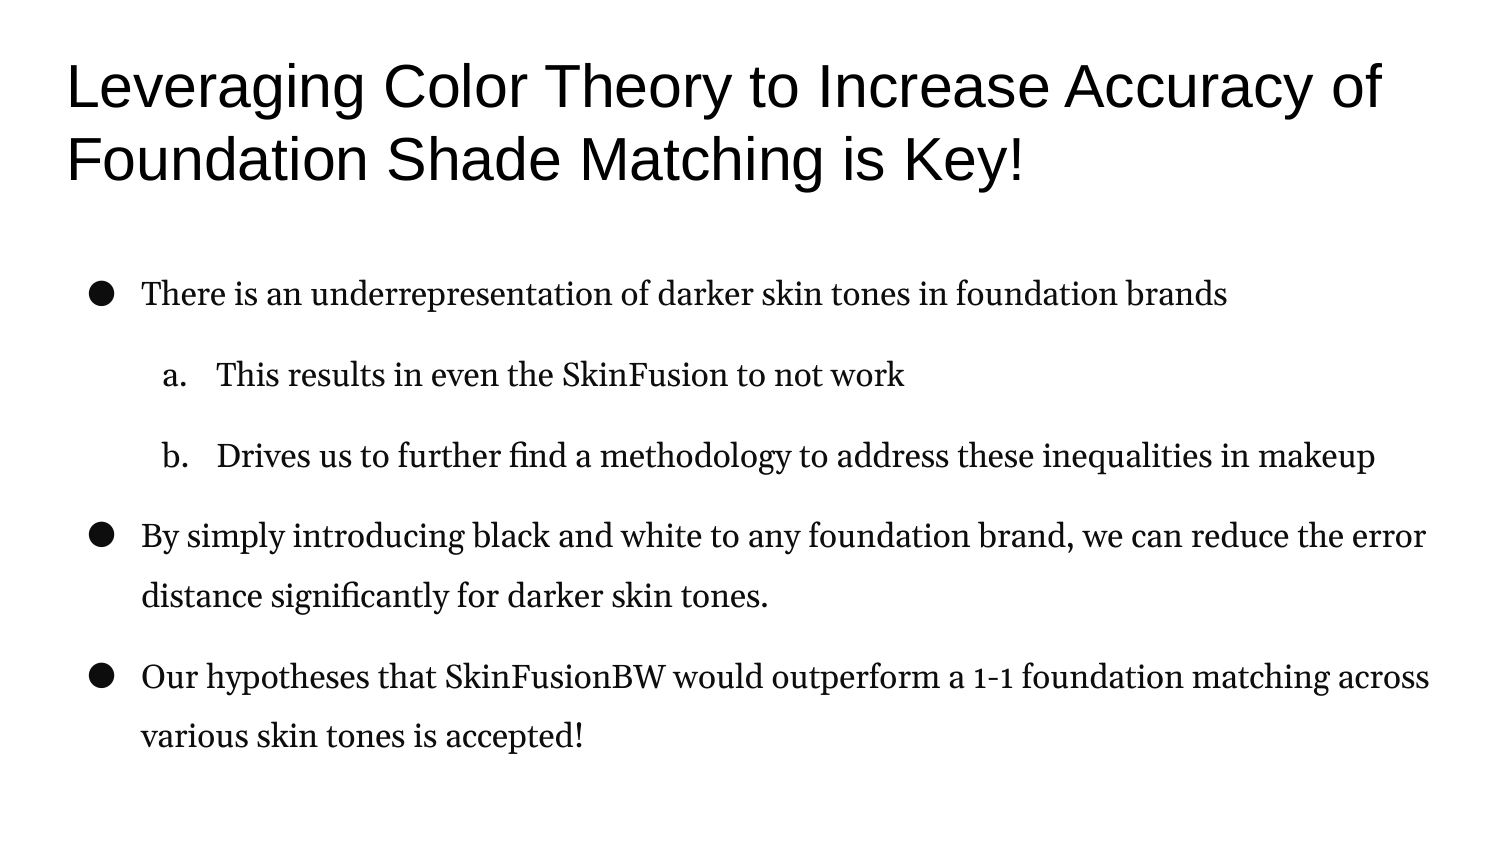

# Leveraging Color Theory to Increase Accuracy of Foundation Shade Matching is Key!
There is an underrepresentation of darker skin tones in foundation brands
This results in even the SkinFusion to not work
Drives us to further find a methodology to address these inequalities in makeup
By simply introducing black and white to any foundation brand, we can reduce the error distance significantly for darker skin tones.
Our hypotheses that SkinFusionBW would outperform a 1-1 foundation matching across various skin tones is accepted!